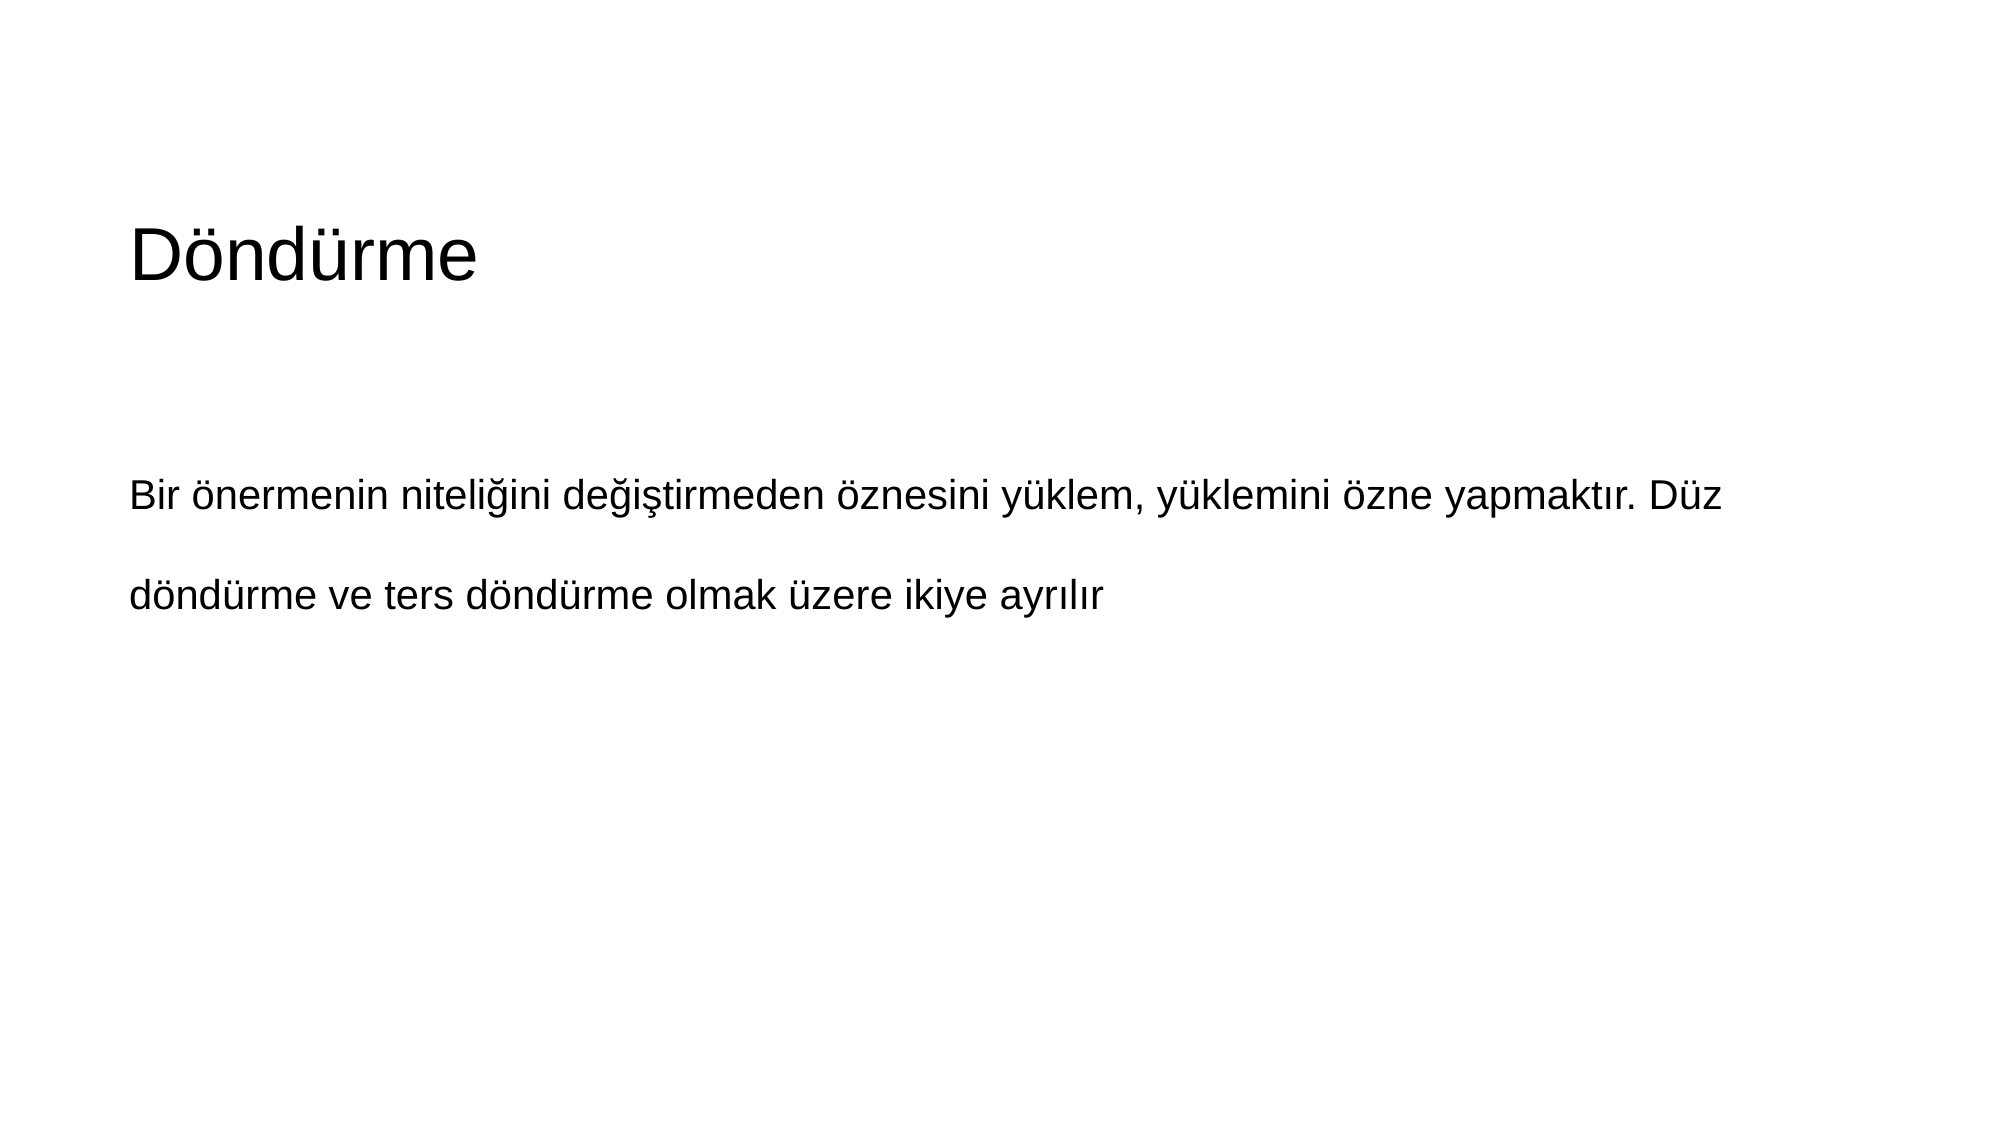

# Döndürme
Bir önermenin niteliğini değiştirmeden öznesini yüklem, yüklemini özne yapmaktır. Düz döndürme ve ters döndürme olmak üzere ikiye ayrılır